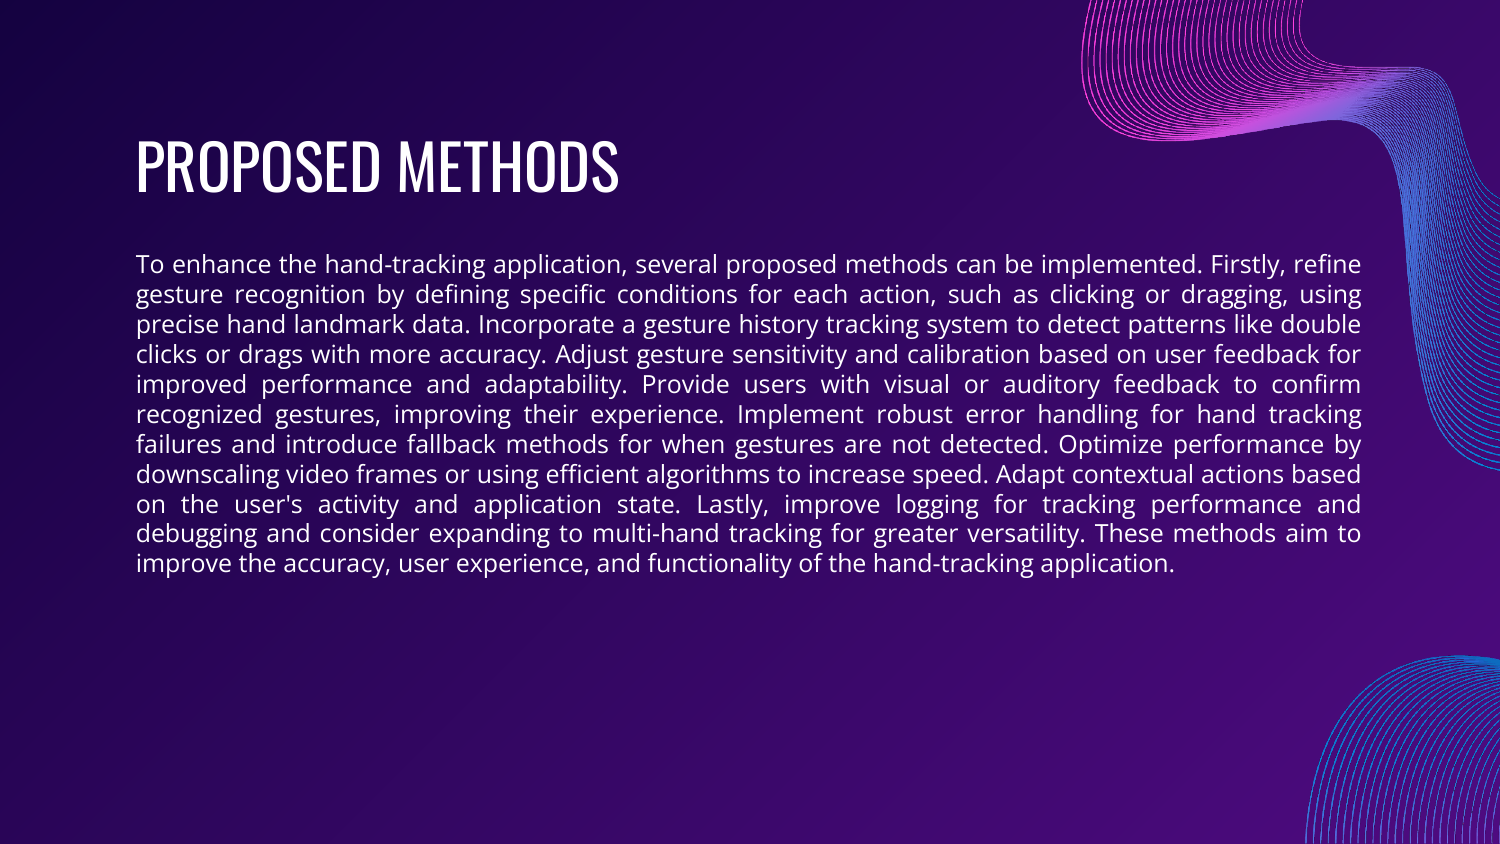

# PROPOSED METHODS
To enhance the hand-tracking application, several proposed methods can be implemented. Firstly, refine gesture recognition by defining specific conditions for each action, such as clicking or dragging, using precise hand landmark data. Incorporate a gesture history tracking system to detect patterns like double clicks or drags with more accuracy. Adjust gesture sensitivity and calibration based on user feedback for improved performance and adaptability. Provide users with visual or auditory feedback to confirm recognized gestures, improving their experience. Implement robust error handling for hand tracking failures and introduce fallback methods for when gestures are not detected. Optimize performance by downscaling video frames or using efficient algorithms to increase speed. Adapt contextual actions based on the user's activity and application state. Lastly, improve logging for tracking performance and debugging and consider expanding to multi-hand tracking for greater versatility. These methods aim to improve the accuracy, user experience, and functionality of the hand-tracking application.